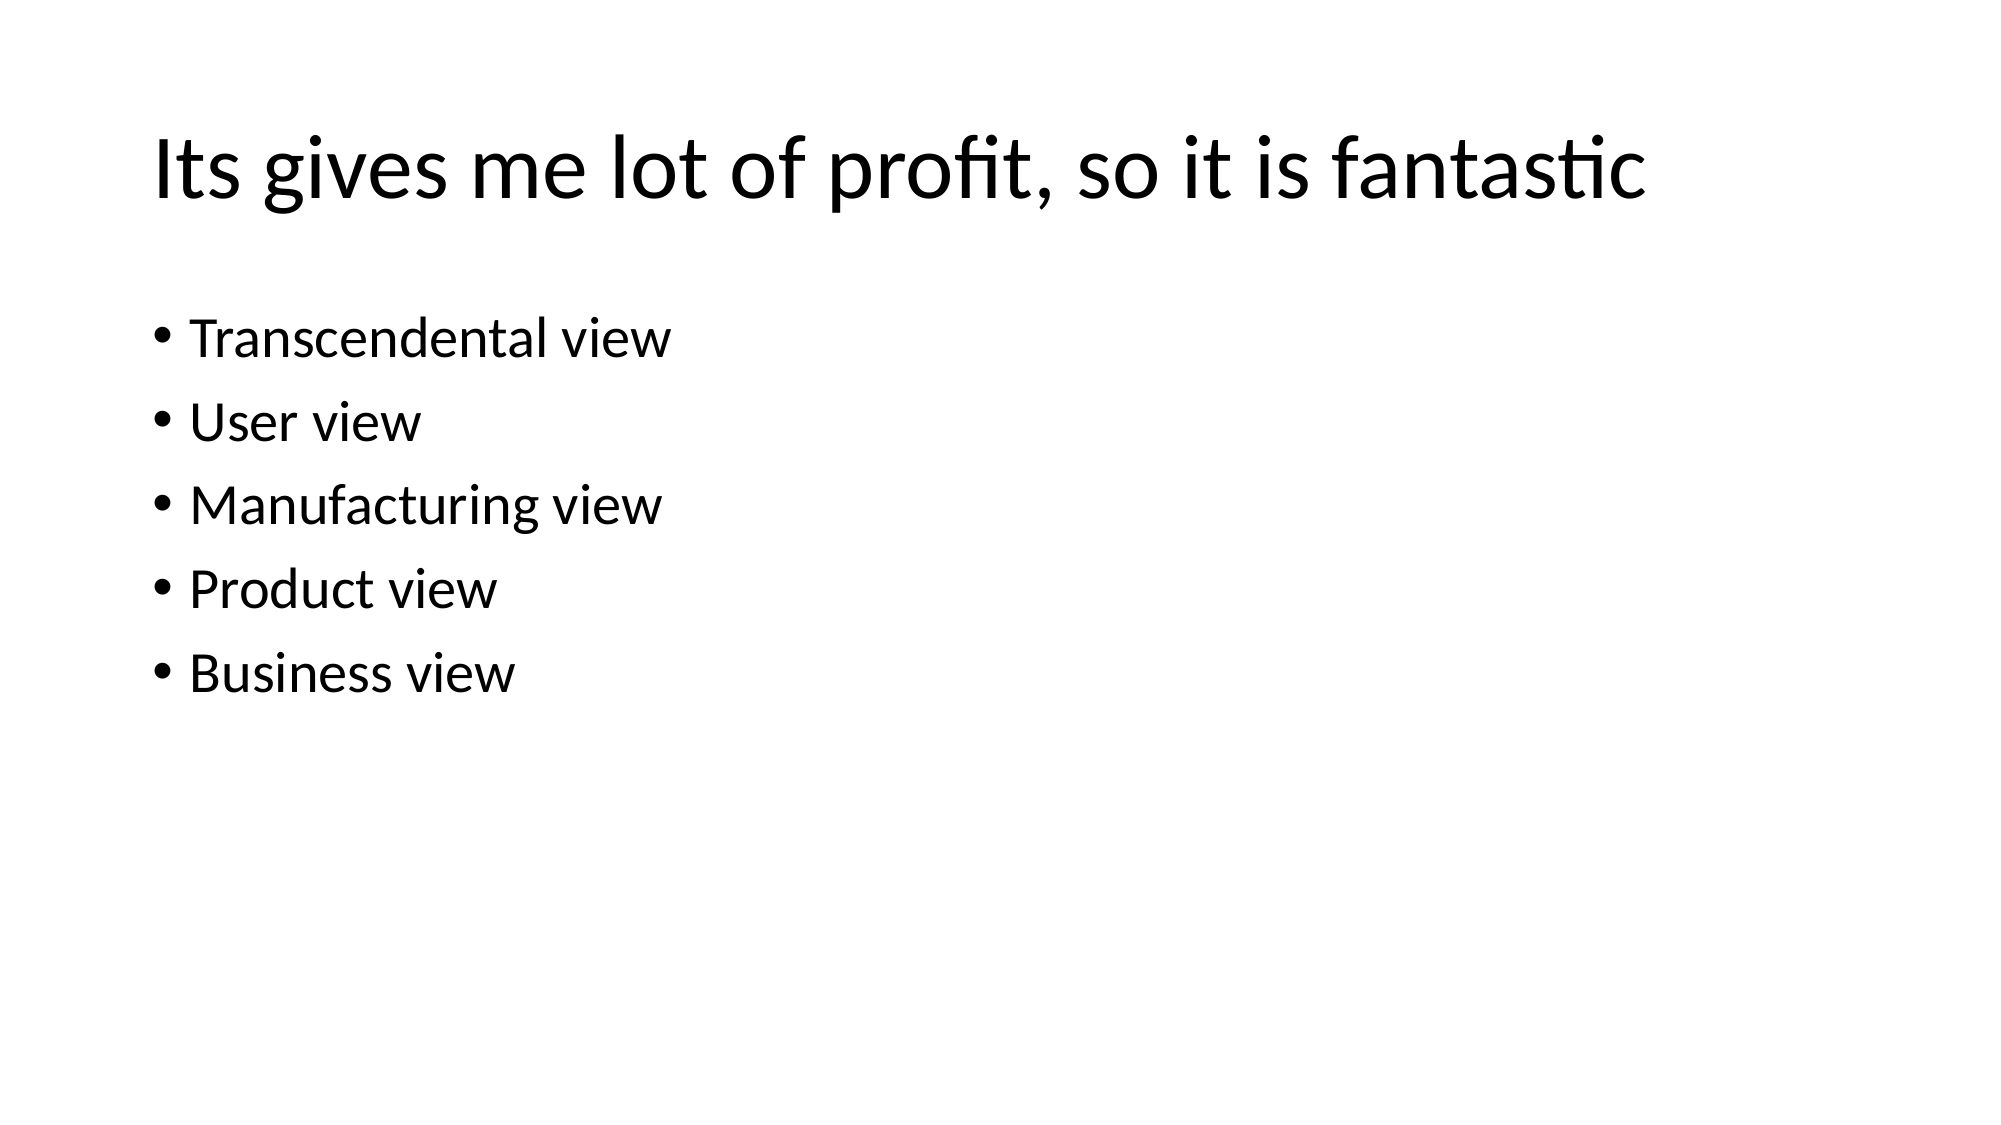

# Its gives me lot of profit, so it is fantastic
Transcendental view
User view
Manufacturing view
Product view
Business view